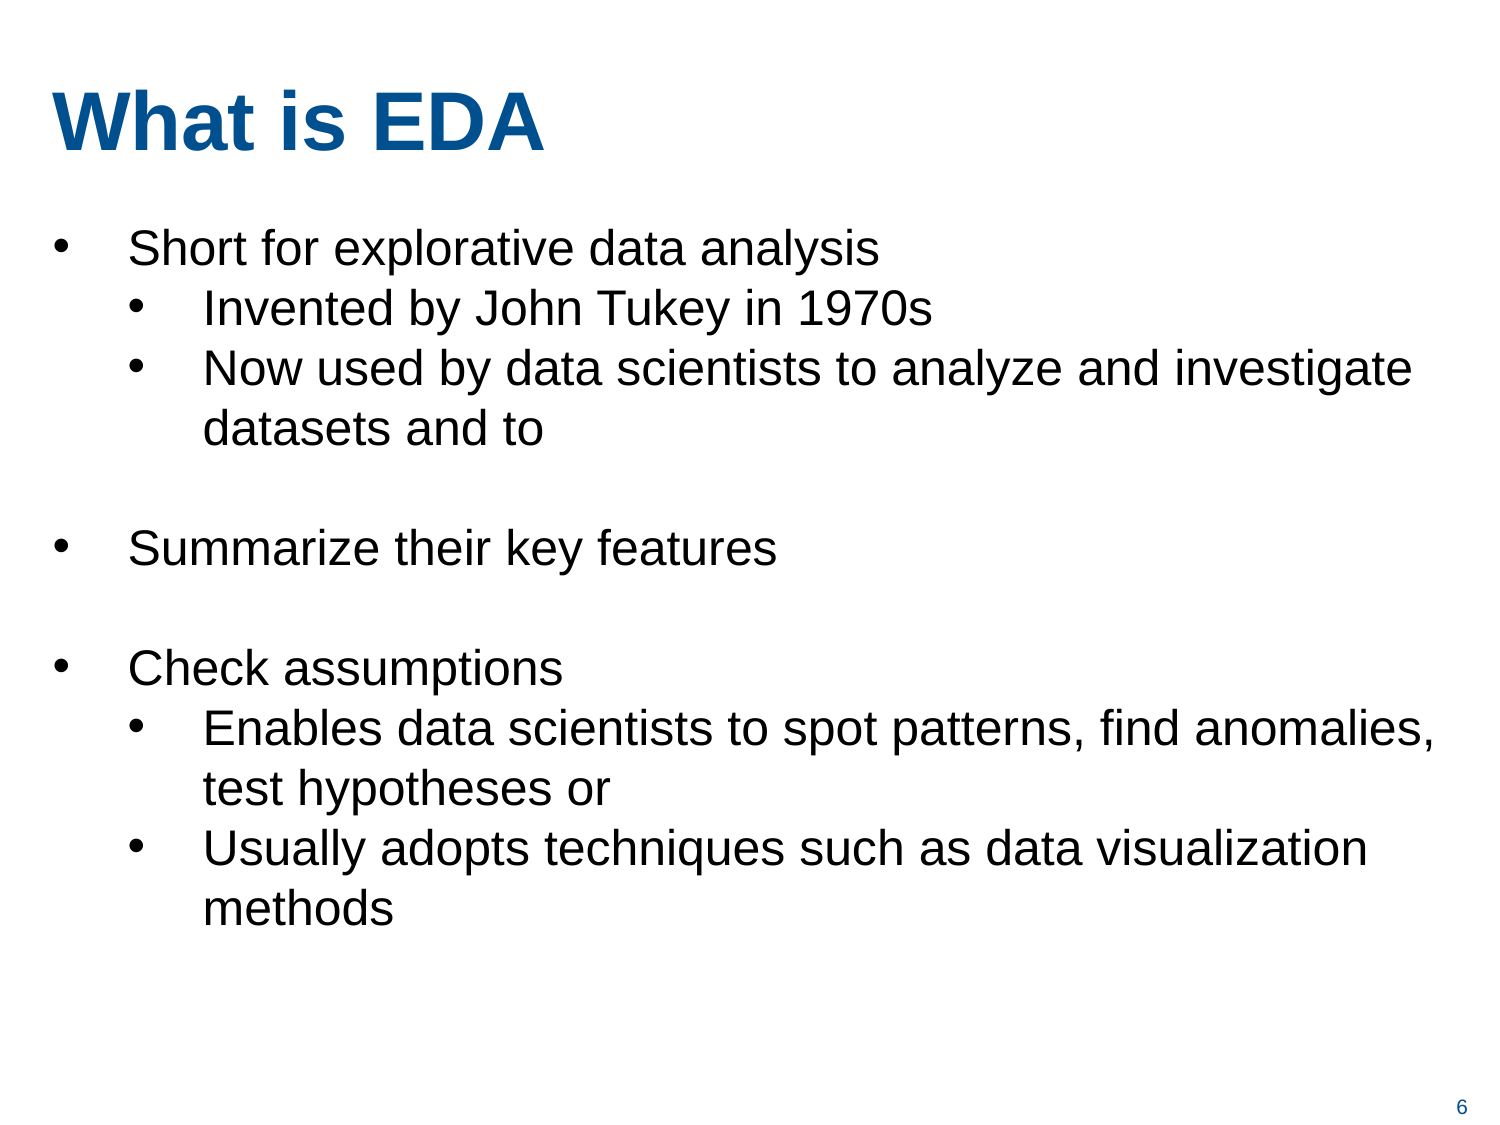

What is EDA
Short for explorative data analysis
Invented by John Tukey in 1970s
Now used by data scientists to analyze and investigate datasets and to

Summarize their key features

Check assumptions
Enables data scientists to spot patterns, find anomalies, test hypotheses or
Usually adopts techniques such as data visualization methods
6